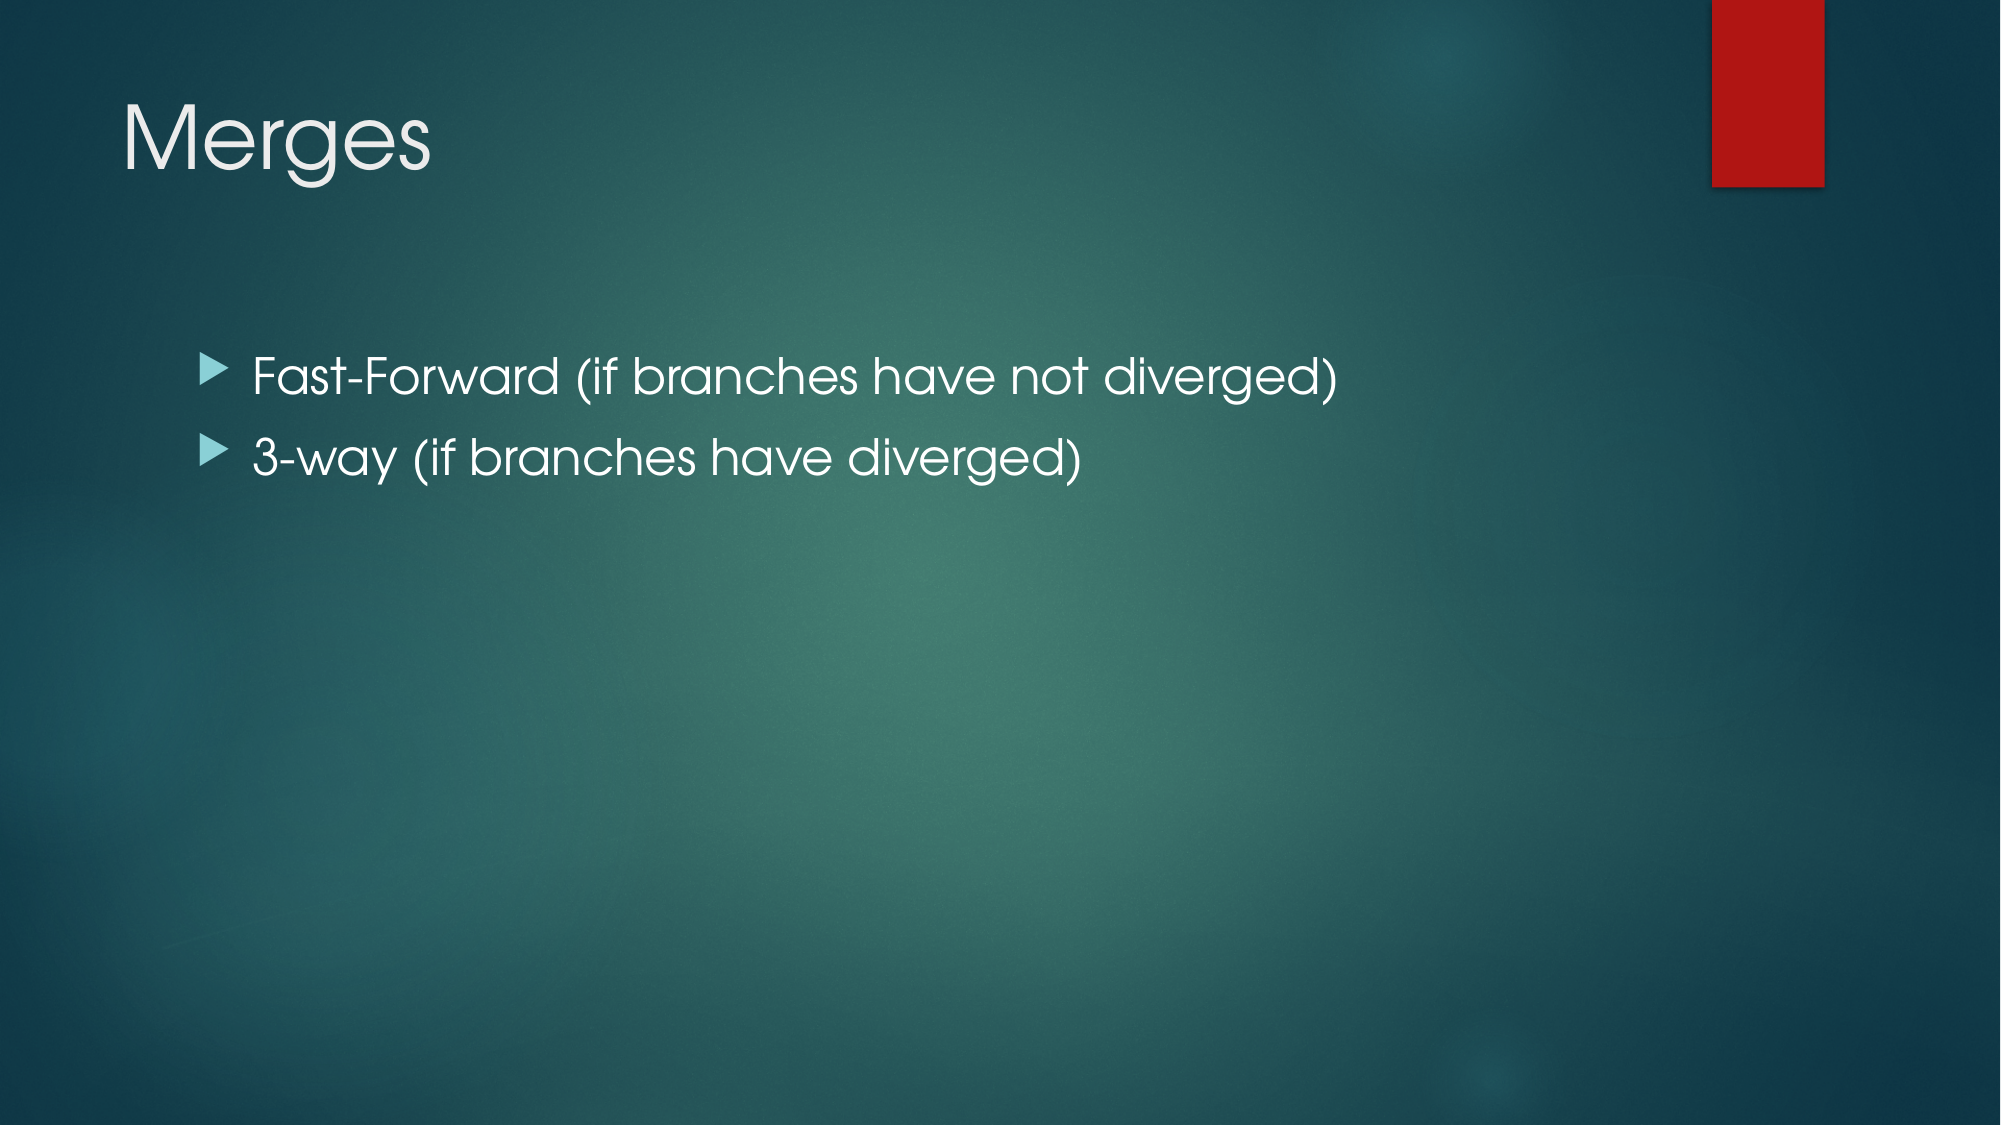

# Merges
Fast-Forward (if branches have not diverged)
3-way (if branches have diverged)